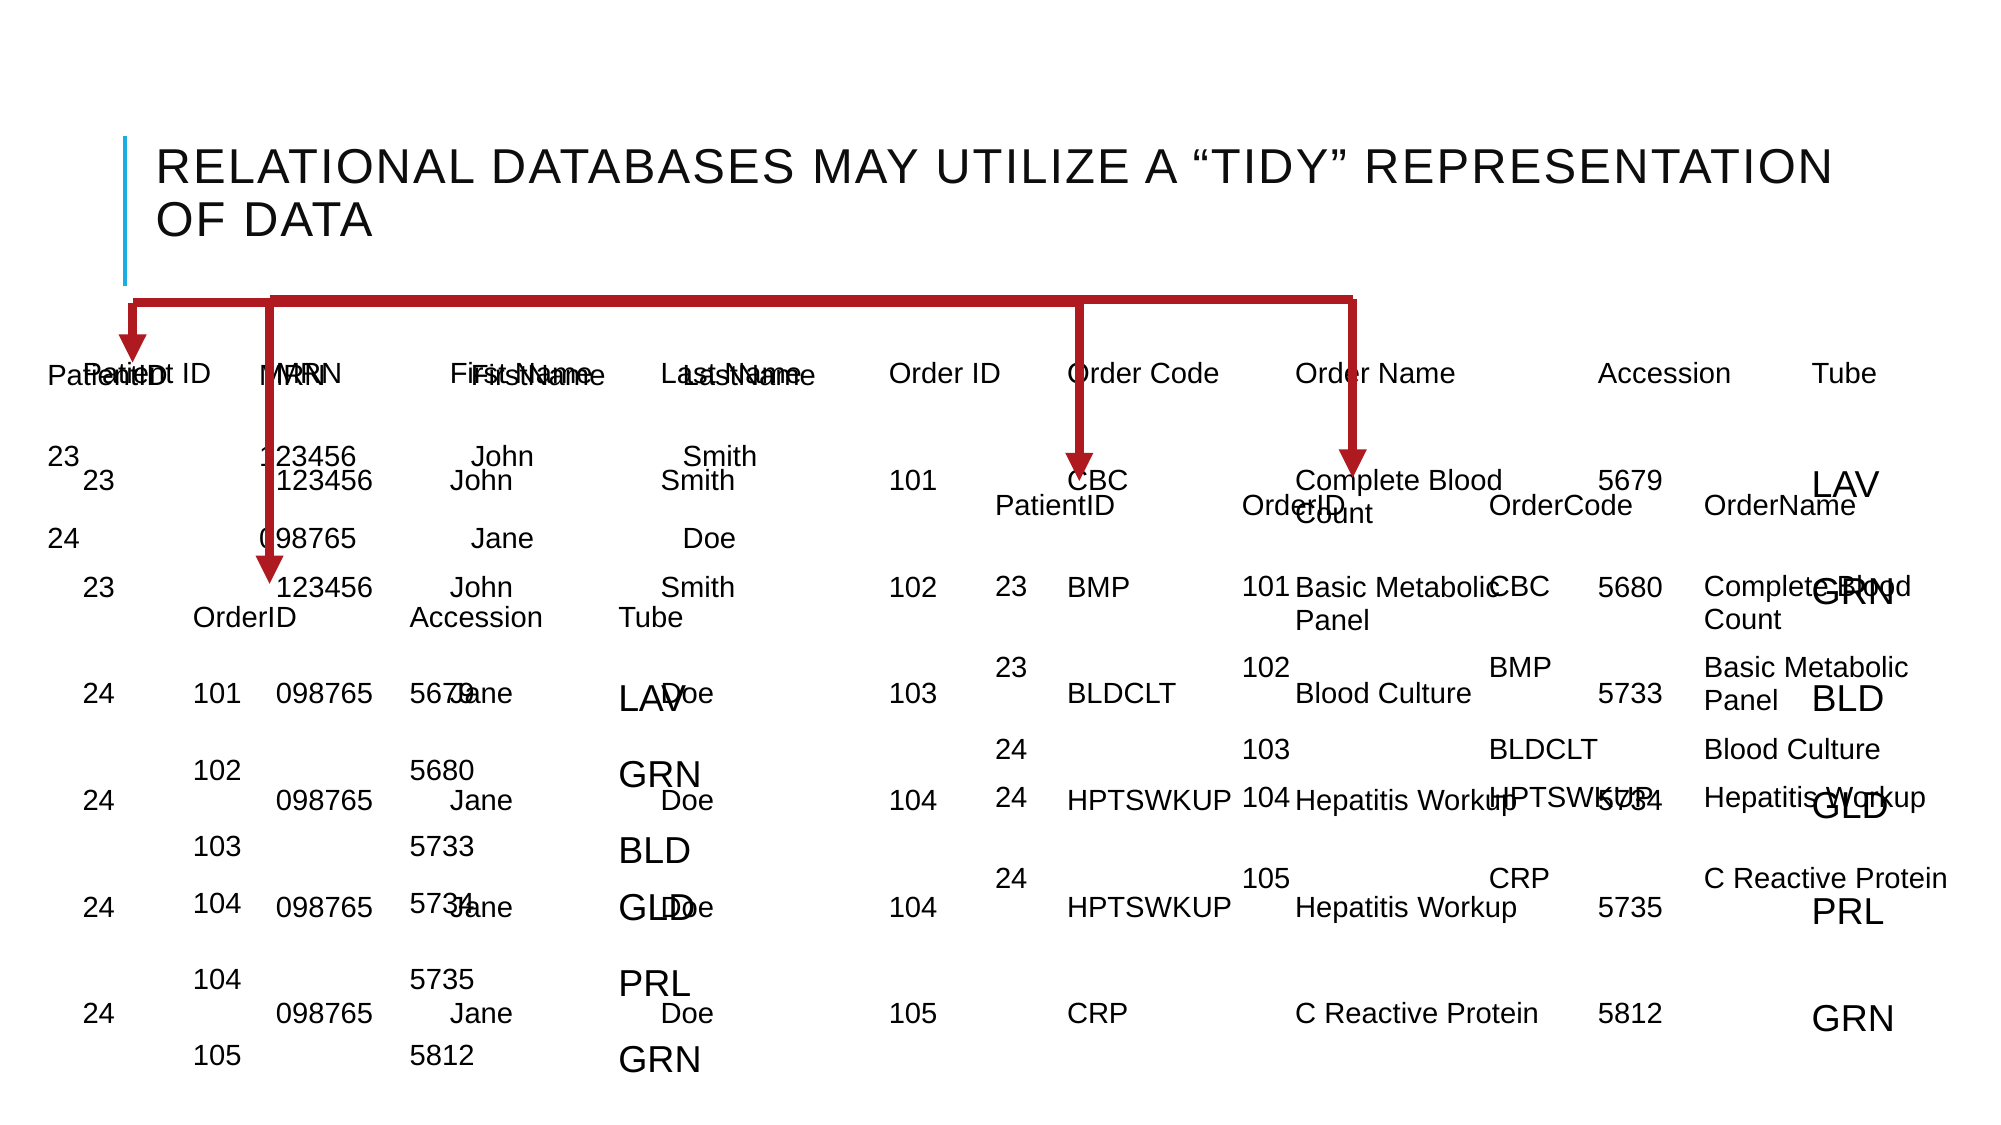

# Relational databases May Utilize a “Tidy” Representation of Data
| Patient ID | MRN | First Name | Last Name | Order ID | Order Code | Order Name | Accession | Tube |
| --- | --- | --- | --- | --- | --- | --- | --- | --- |
| 23 | 123456 | John | Smith | 101 | CBC | Complete Blood Count | 5679 | LAV |
| 23 | 123456 | John | Smith | 102 | BMP | Basic Metabolic Panel | 5680 | GRN |
| 24 | 098765 | Jane | Doe | 103 | BLDCLT | Blood Culture | 5733 | BLD |
| 24 | 098765 | Jane | Doe | 104 | HPTSWKUP | Hepatitis Workup | 5734 | GLD |
| 24 | 098765 | Jane | Doe | 104 | HPTSWKUP | Hepatitis Workup | 5735 | PRL |
| 24 | 098765 | Jane | Doe | 105 | CRP | C Reactive Protein | 5812 | GRN |
| PatientID | MRN | FirstName | LastName |
| --- | --- | --- | --- |
| 23 | 123456 | John | Smith |
| 24 | 098765 | Jane | Doe |
| PatientID | OrderID | OrderCode | OrderName |
| --- | --- | --- | --- |
| 23 | 101 | CBC | Complete Blood Count |
| 23 | 102 | BMP | Basic Metabolic Panel |
| 24 | 103 | BLDCLT | Blood Culture |
| 24 | 104 | HPTSWKUP | Hepatitis Workup |
| 24 | 105 | CRP | C Reactive Protein |
| OrderID | Accession | Tube |
| --- | --- | --- |
| 101 | 5679 | LAV |
| 102 | 5680 | GRN |
| 103 | 5733 | BLD |
| 104 | 5734 | GLD |
| 104 | 5735 | PRL |
| 105 | 5812 | GRN |